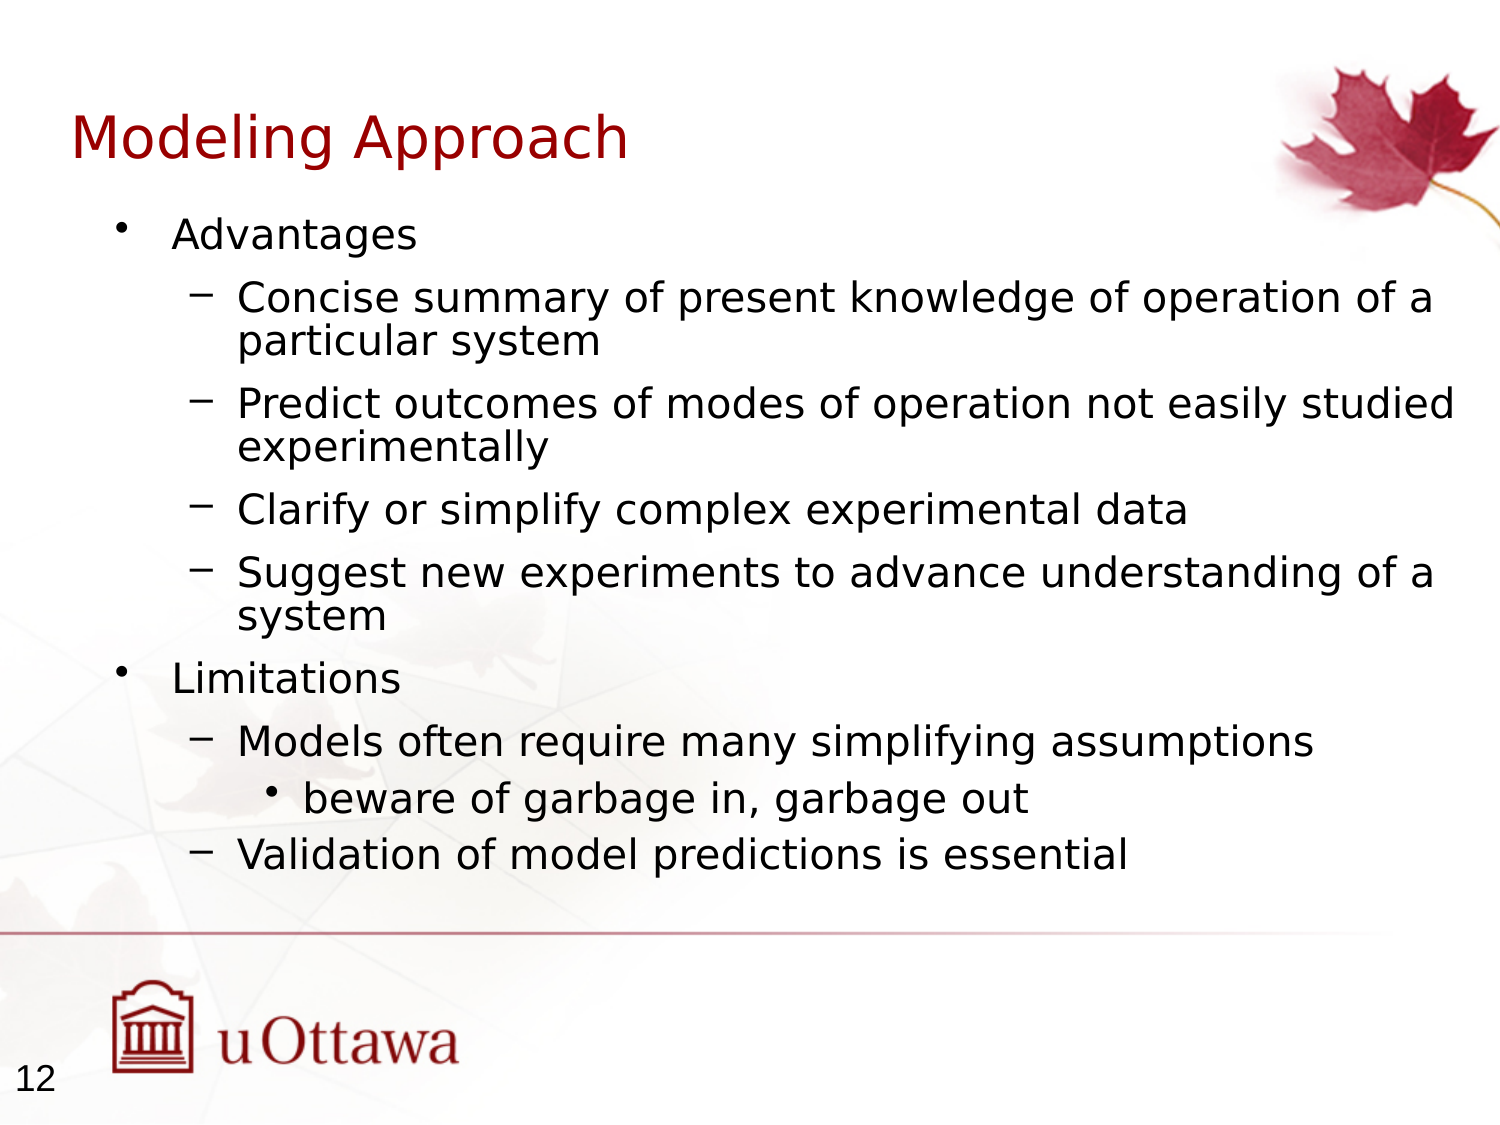

# Modeling Approach
Advantages
Concise summary of present knowledge of operation of a particular system
Predict outcomes of modes of operation not easily studied experimentally
Clarify or simplify complex experimental data
Suggest new experiments to advance understanding of a system
Limitations
Models often require many simplifying assumptions
beware of garbage in, garbage out
Validation of model predictions is essential

12